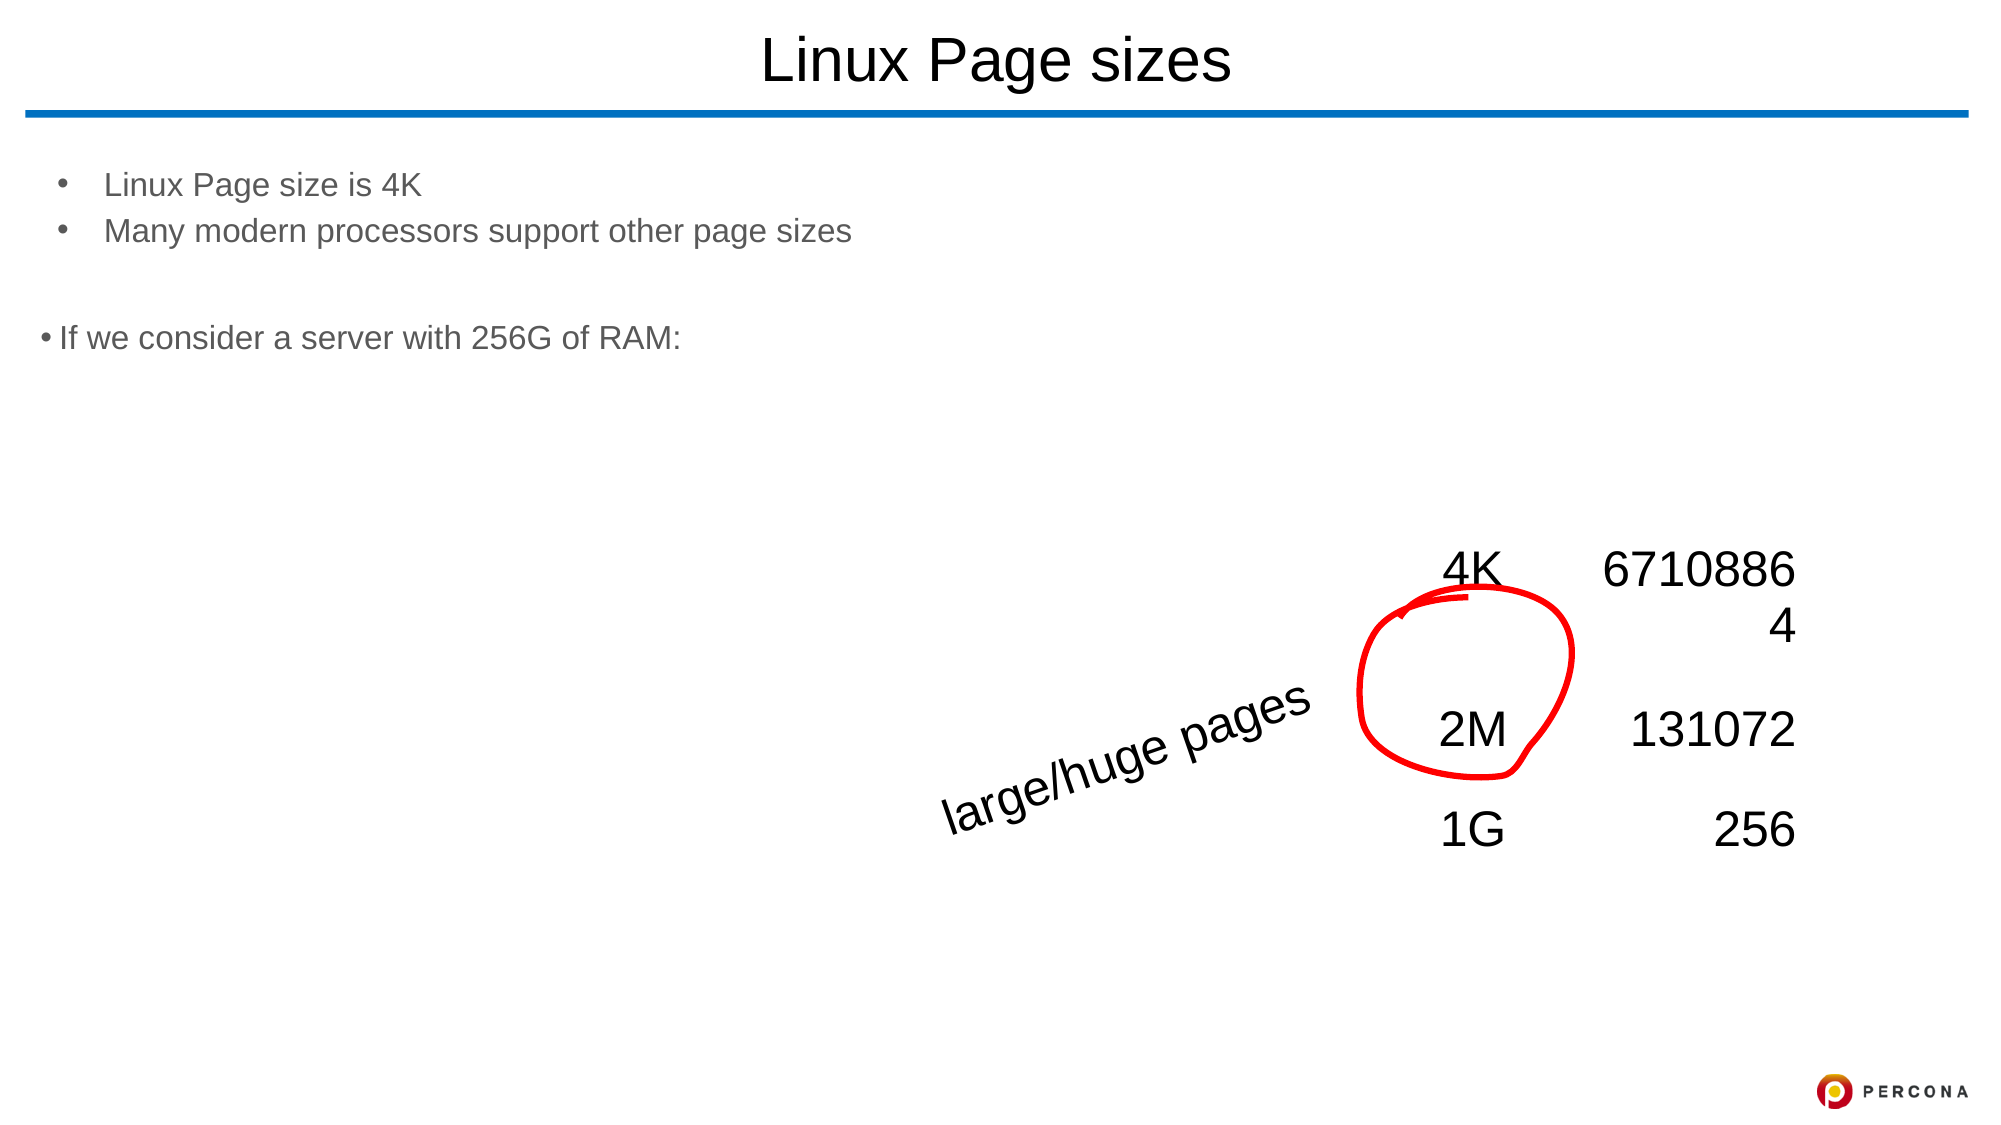

# Linux Page sizes
Linux Page size is 4K
Many modern processors support other page sizes

If we consider a server with 256G of RAM:

| 4K | 67108864 |
| --- | --- |
| 2M | 131072 |
| 1G | 256 |

large/huge pages